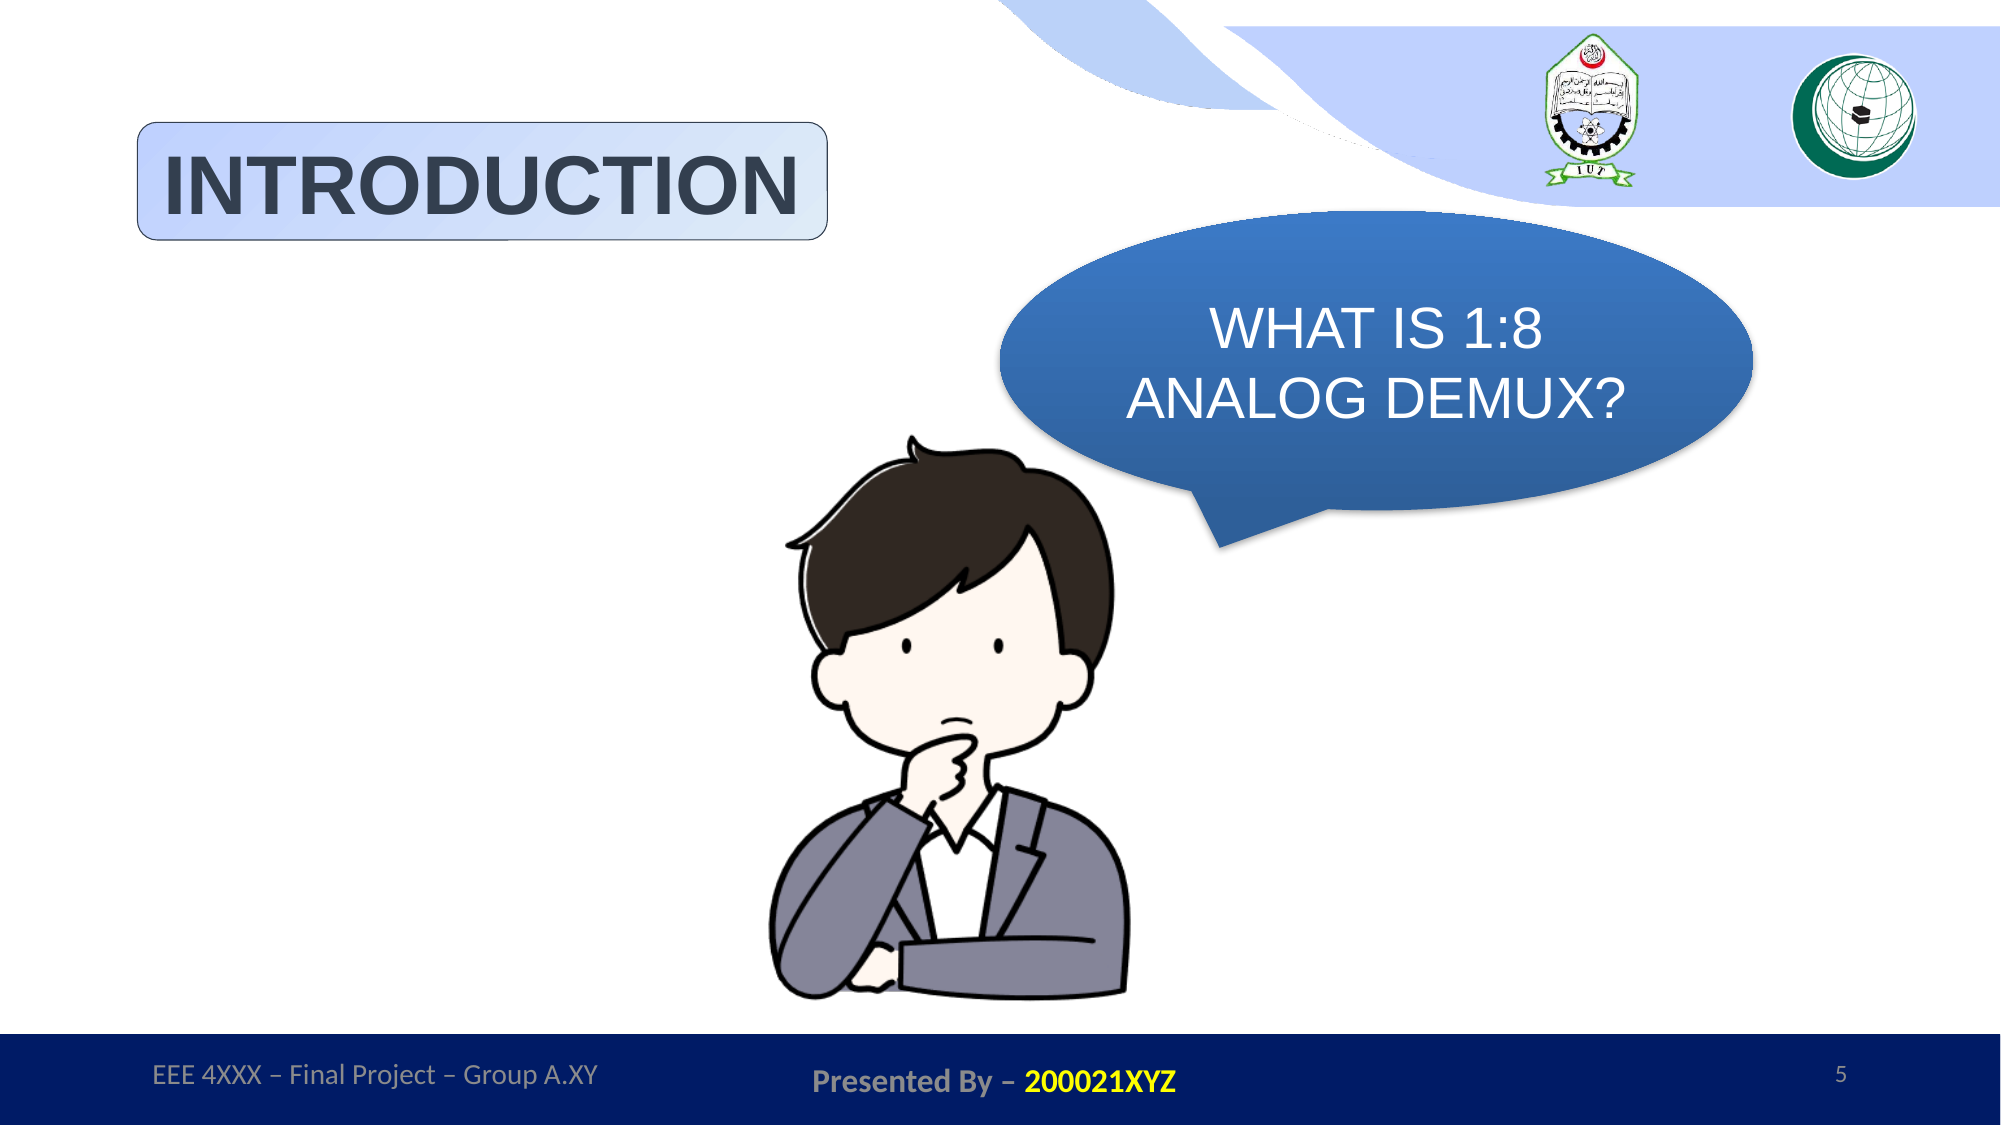

INTRODUCTION
WHAT IS 1:8 ANALOG DEMUX?

EEE 4XXX – Final Project – Group A.XY
Presented By – 200021XYZ
5